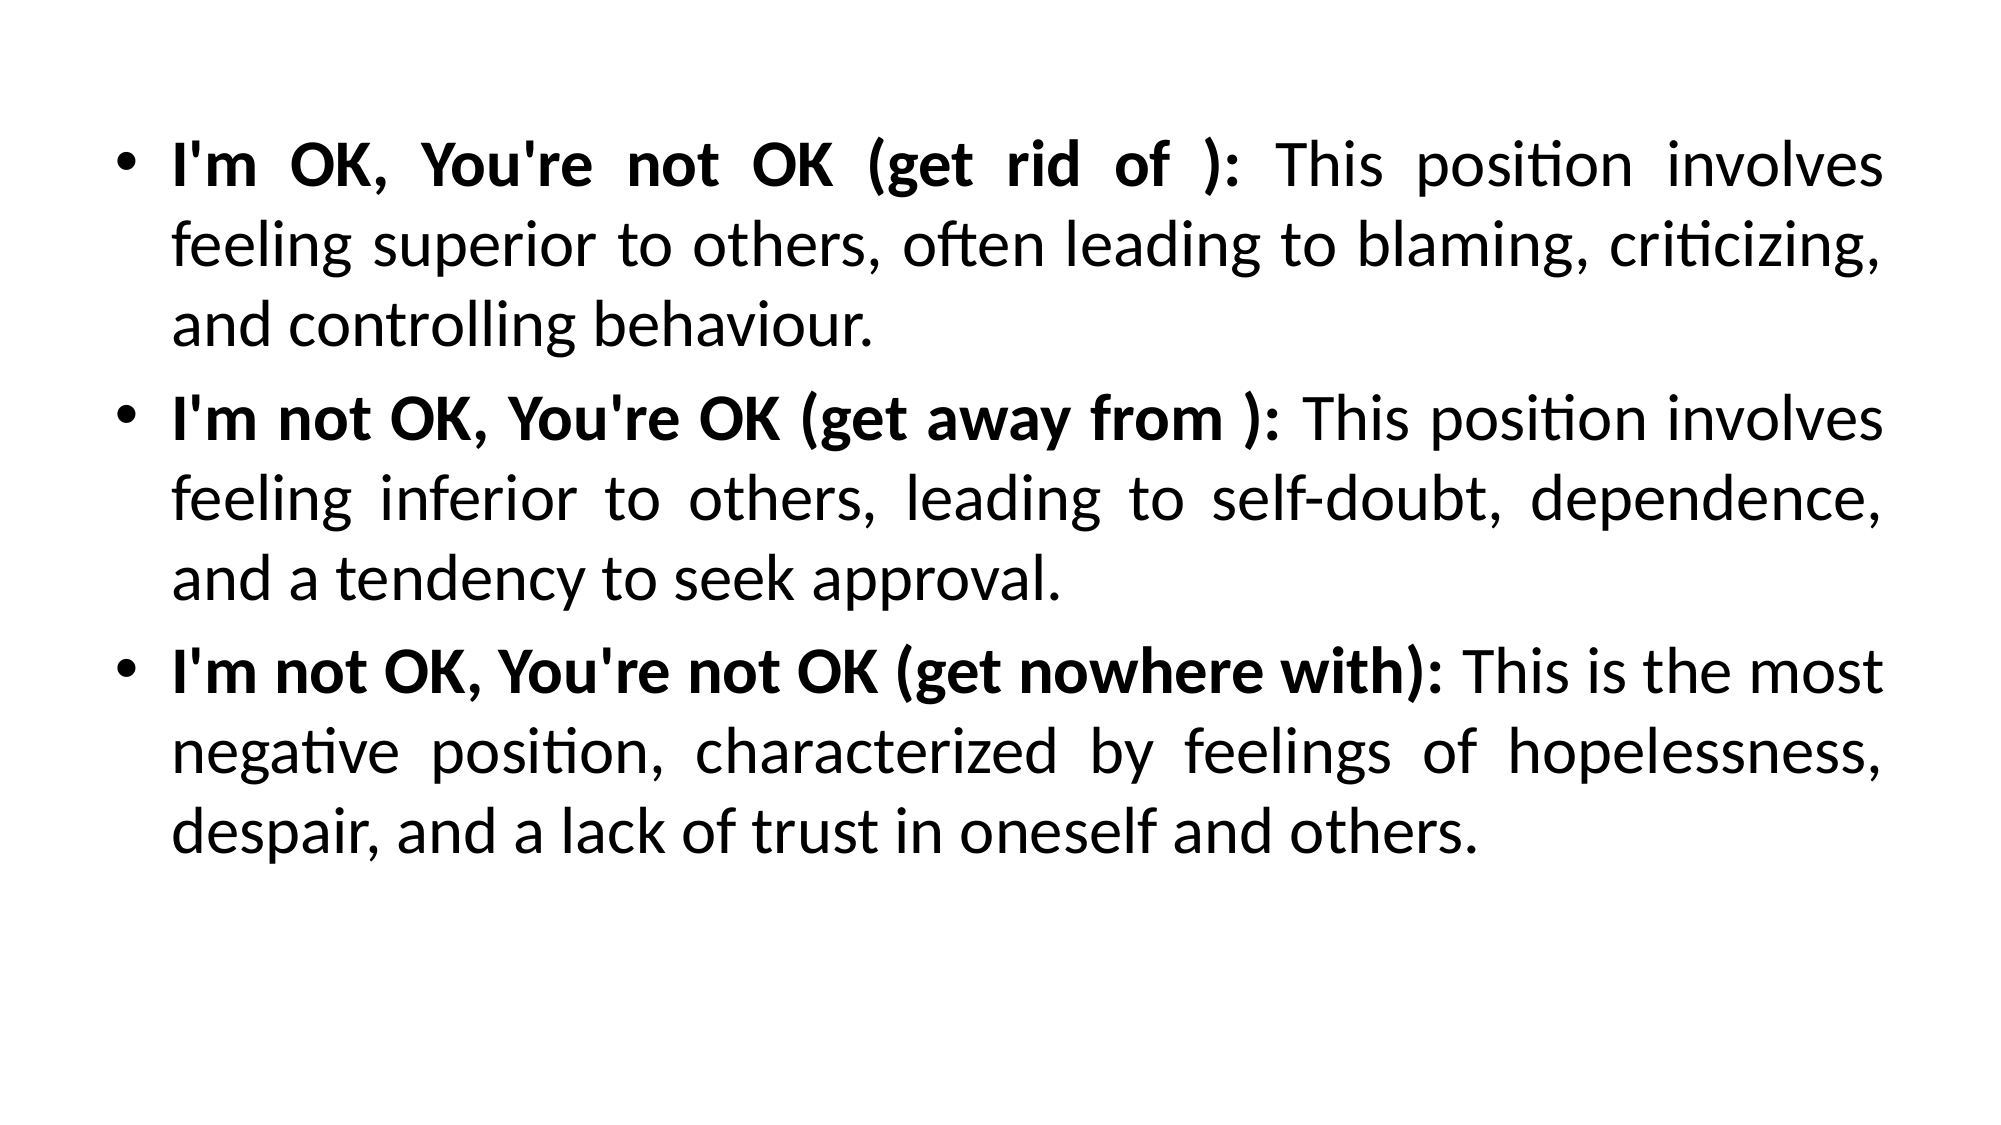

I'm OK, You're not OK (get rid of ): This position involves feeling superior to others, often leading to blaming, criticizing, and controlling behaviour.
I'm not OK, You're OK (get away from ): This position involves feeling inferior to others, leading to self-doubt, dependence, and a tendency to seek approval.
I'm not OK, You're not OK (get nowhere with): This is the most negative position, characterized by feelings of hopelessness, despair, and a lack of trust in oneself and others.